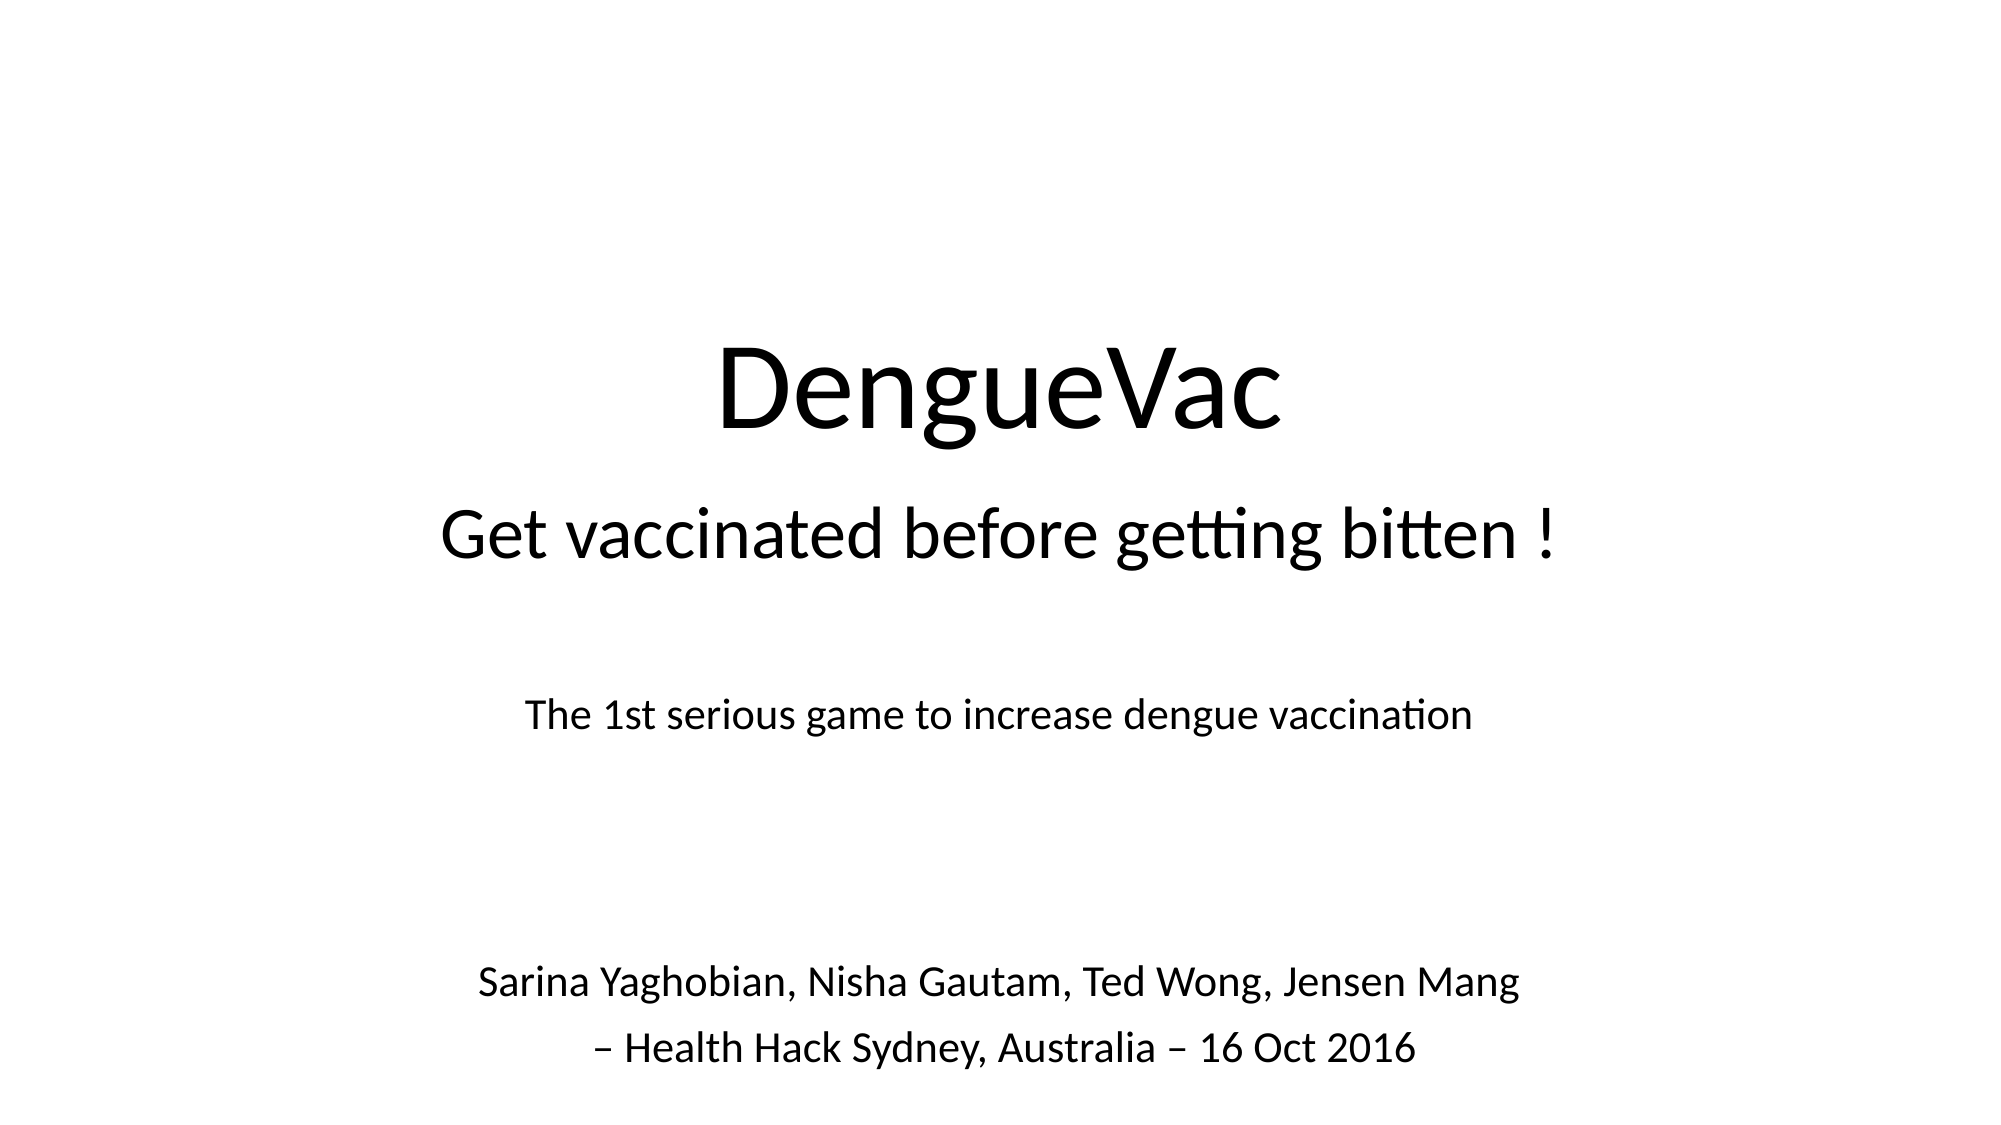

# DengueVac
Get vaccinated before getting bitten !

The 1st serious game to increase dengue vaccination

Sarina Yaghobian, Nisha Gautam, Ted Wong, Jensen Mang
 – Health Hack Sydney, Australia – 16 Oct 2016